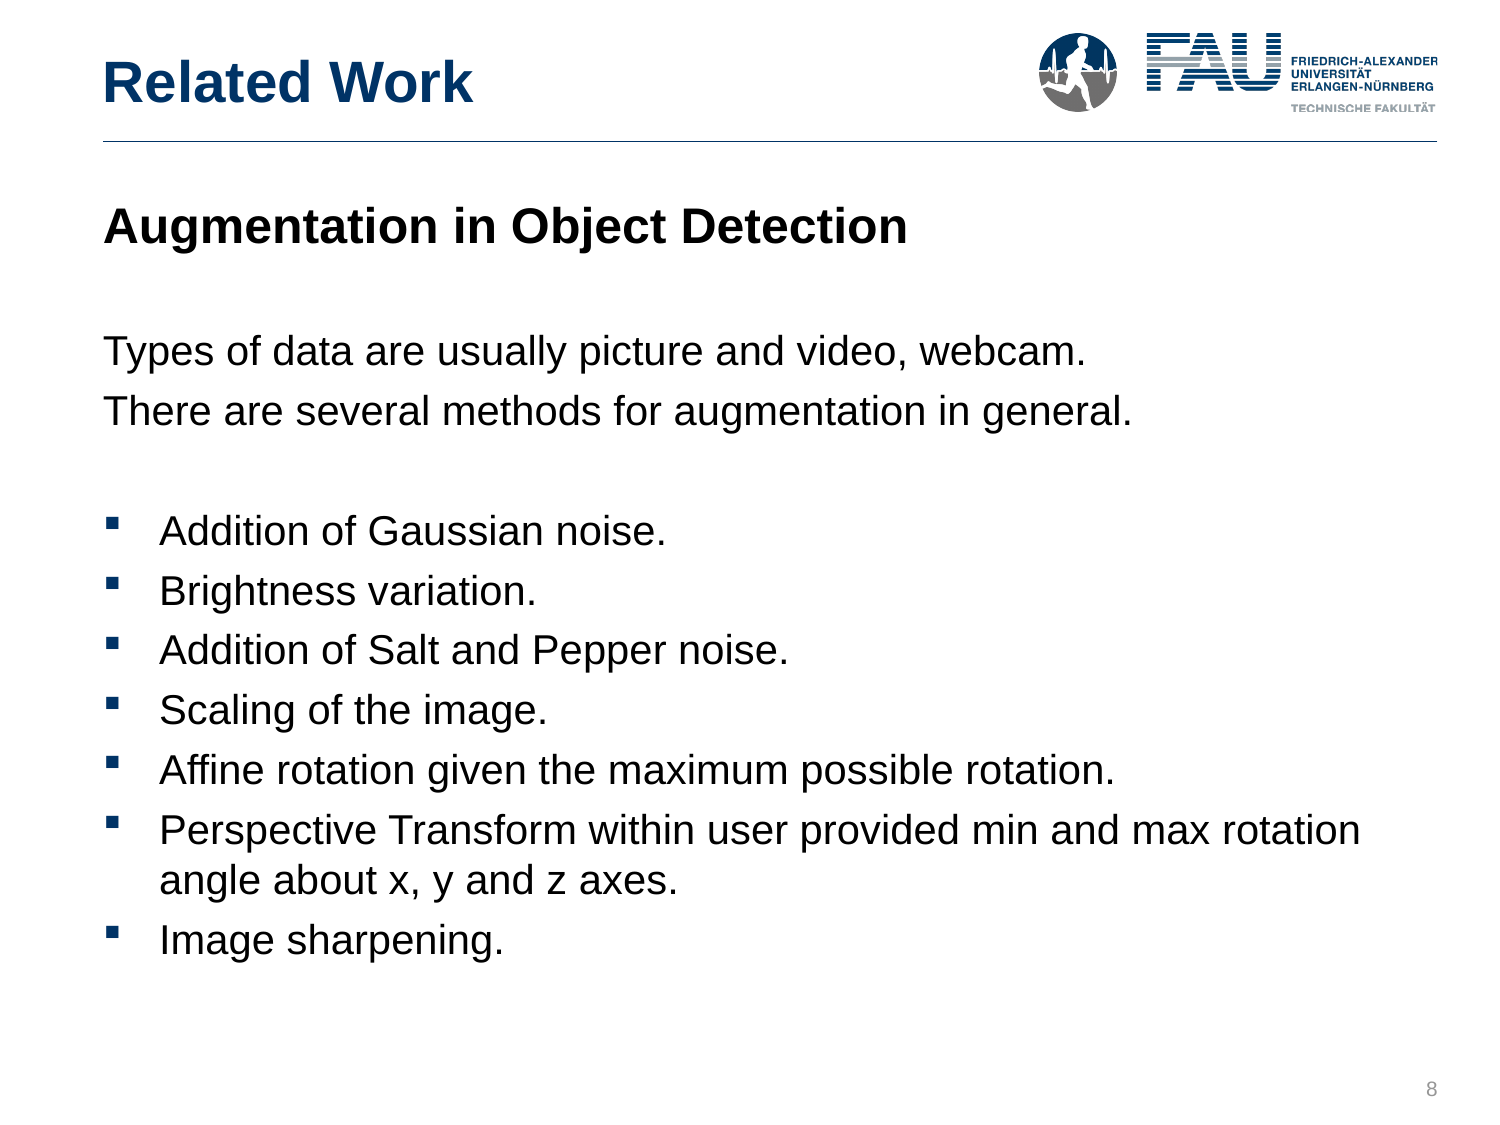

# Related Work

Augmentation in Object Detection

Types of data are usually picture and video, webcam.
There are several methods for augmentation in general.

Addition of Gaussian noise.
Brightness variation.
Addition of Salt and Pepper noise.
Scaling of the image.
Affine rotation given the maximum possible rotation.
Perspective Transform within user provided min and max rotation angle about x, y and z axes.
Image sharpening.

8